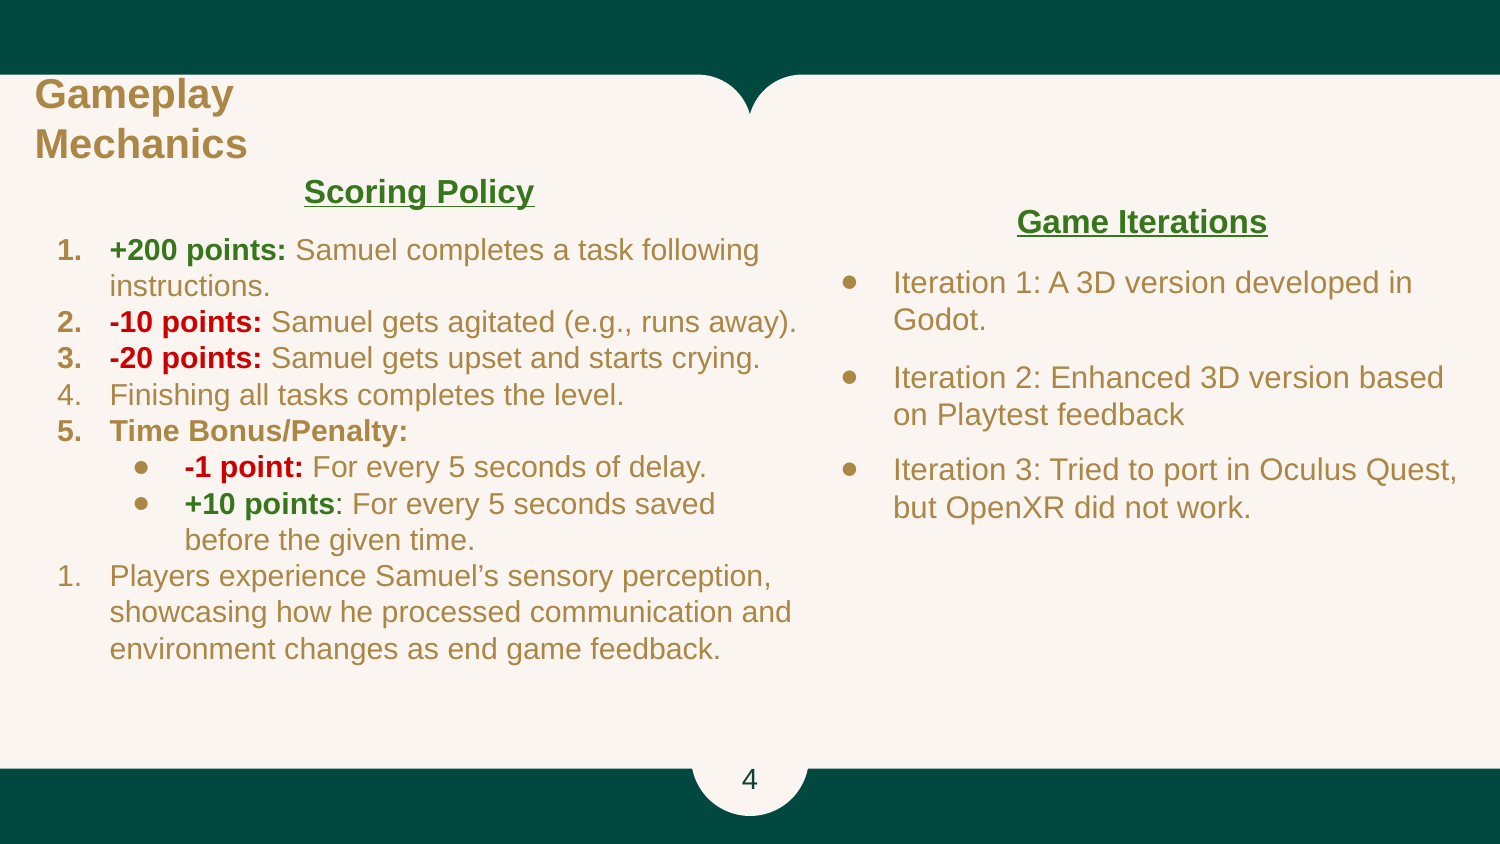

# Gameplay Mechanics
Scoring Policy

+200 points: Samuel completes a task following instructions.
-10 points: Samuel gets agitated (e.g., runs away).
-20 points: Samuel gets upset and starts crying.
Finishing all tasks completes the level.
Time Bonus/Penalty:
-1 point: For every 5 seconds of delay.
+10 points: For every 5 seconds saved before the given time.
Players experience Samuel’s sensory perception, showcasing how he processed communication and environment changes as end game feedback.

Game Iterations

Iteration 1: A 3D version developed in Godot.

Iteration 2: Enhanced 3D version based on Playtest feedback

Iteration 3: Tried to port in Oculus Quest, but OpenXR did not work.